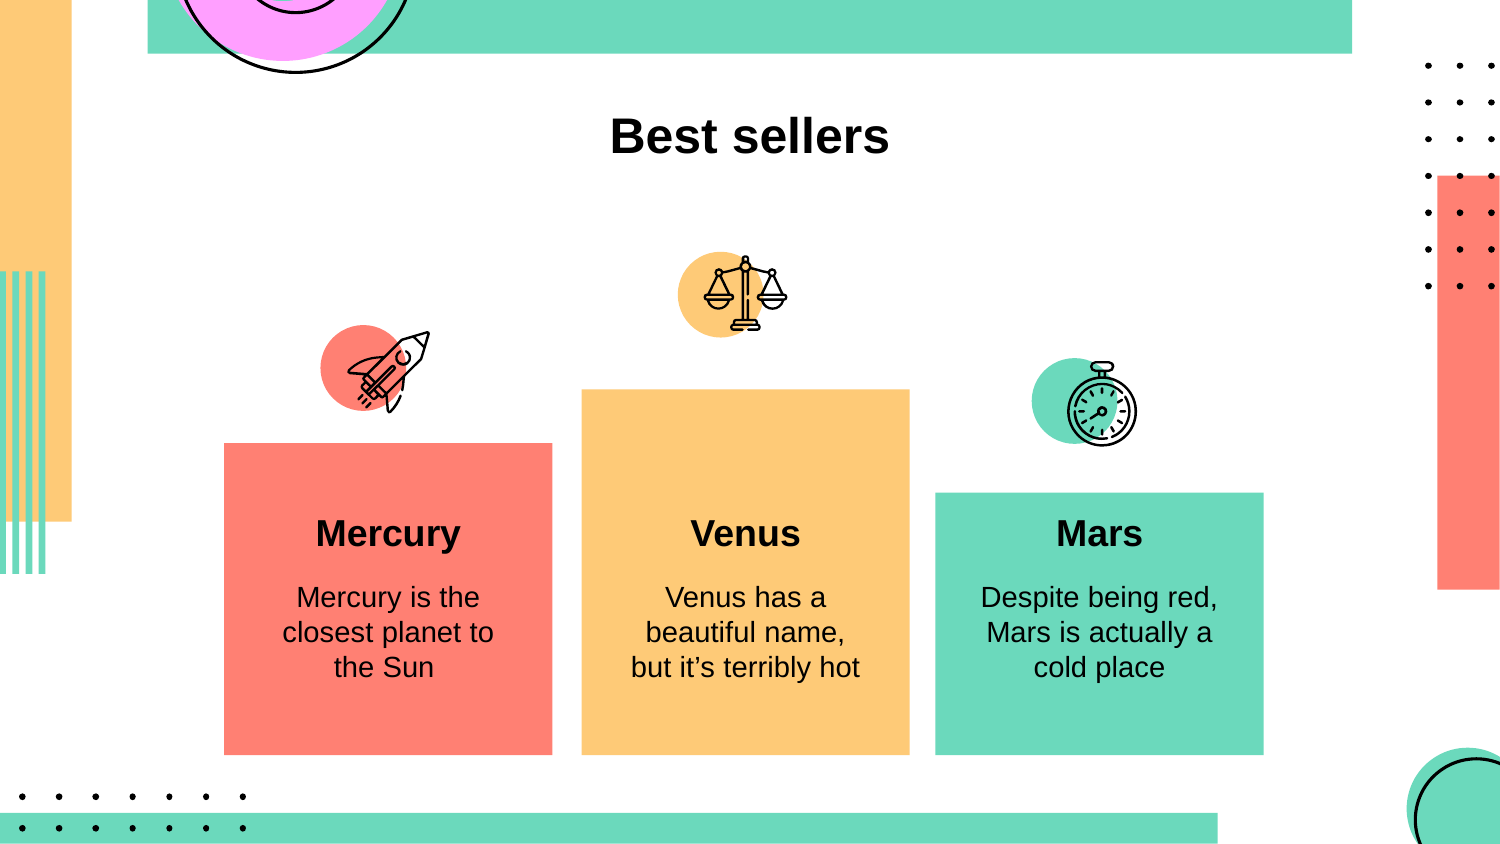

# Best sellers

Mercury
Venus
Mars
Venus has a beautiful name, but it’s terribly hot
Mercury is the closest planet to the Sun
Despite being red, Mars is actually a cold place